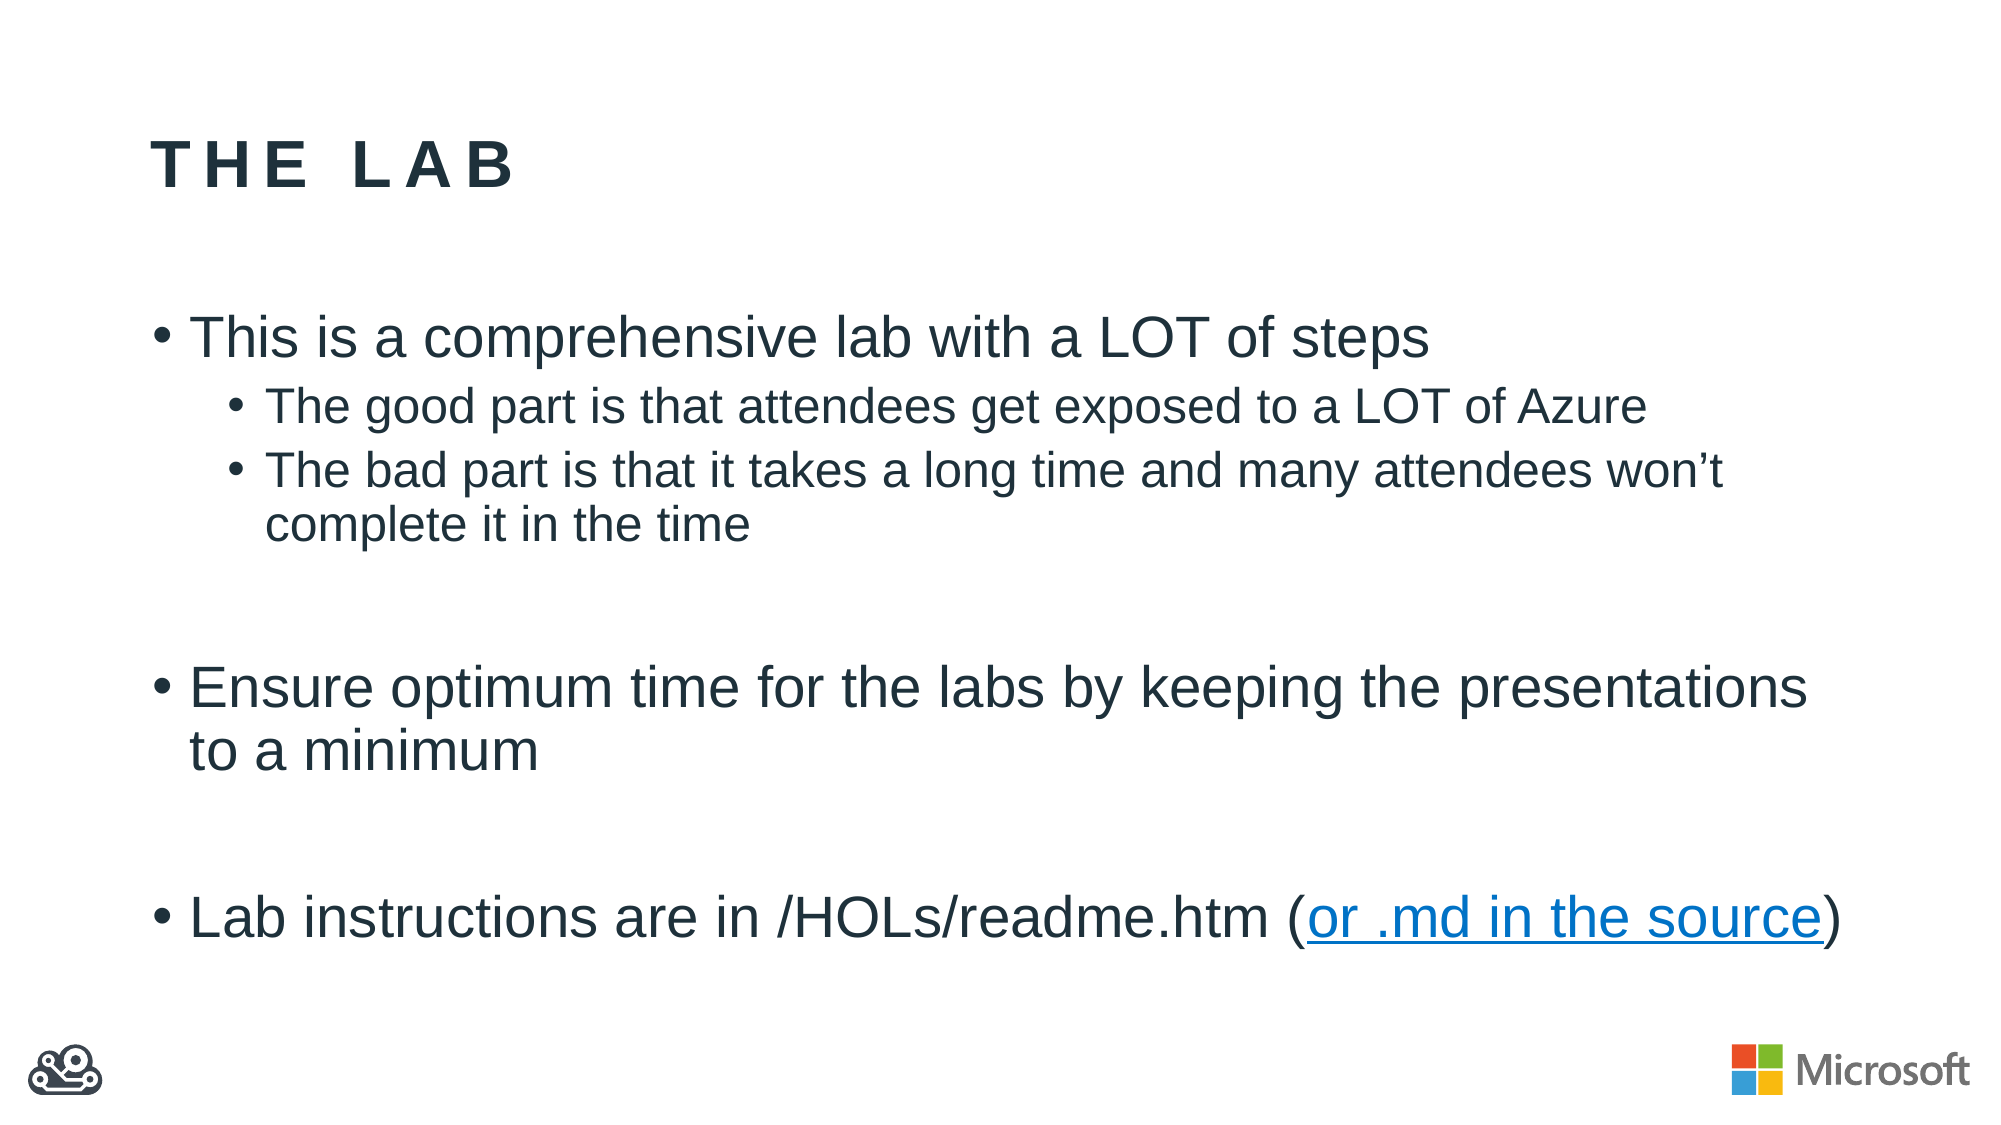

# The Lab
This is a comprehensive lab with a LOT of steps
The good part is that attendees get exposed to a LOT of Azure
The bad part is that it takes a long time and many attendees won’t complete it in the time

Ensure optimum time for the labs by keeping the presentations to a minimum

Lab instructions are in /HOLs/readme.htm (or .md in the source)